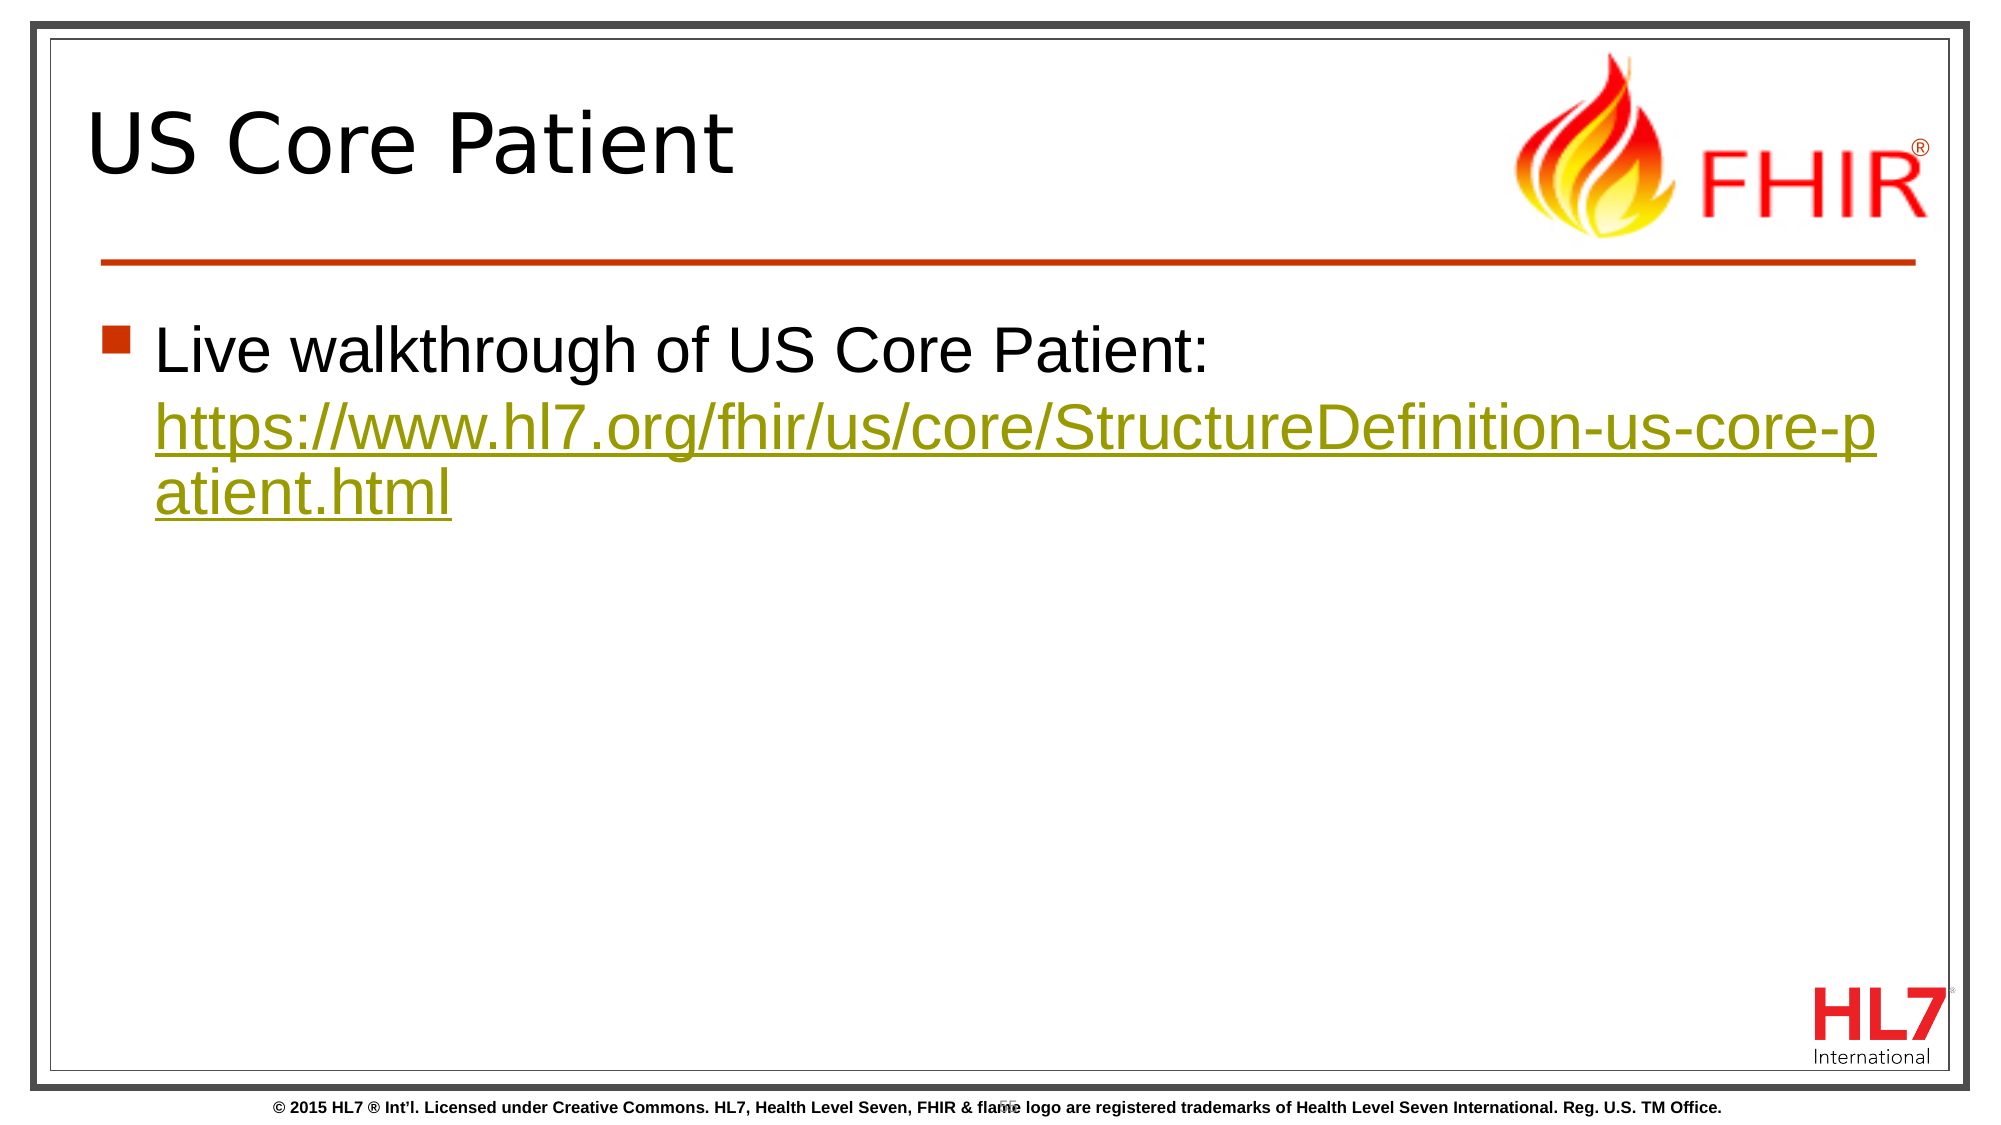

# US Core Patient
Live walkthrough of US Core Patient: https://www.hl7.org/fhir/us/core/StructureDefinition-us-core-patient.html
55